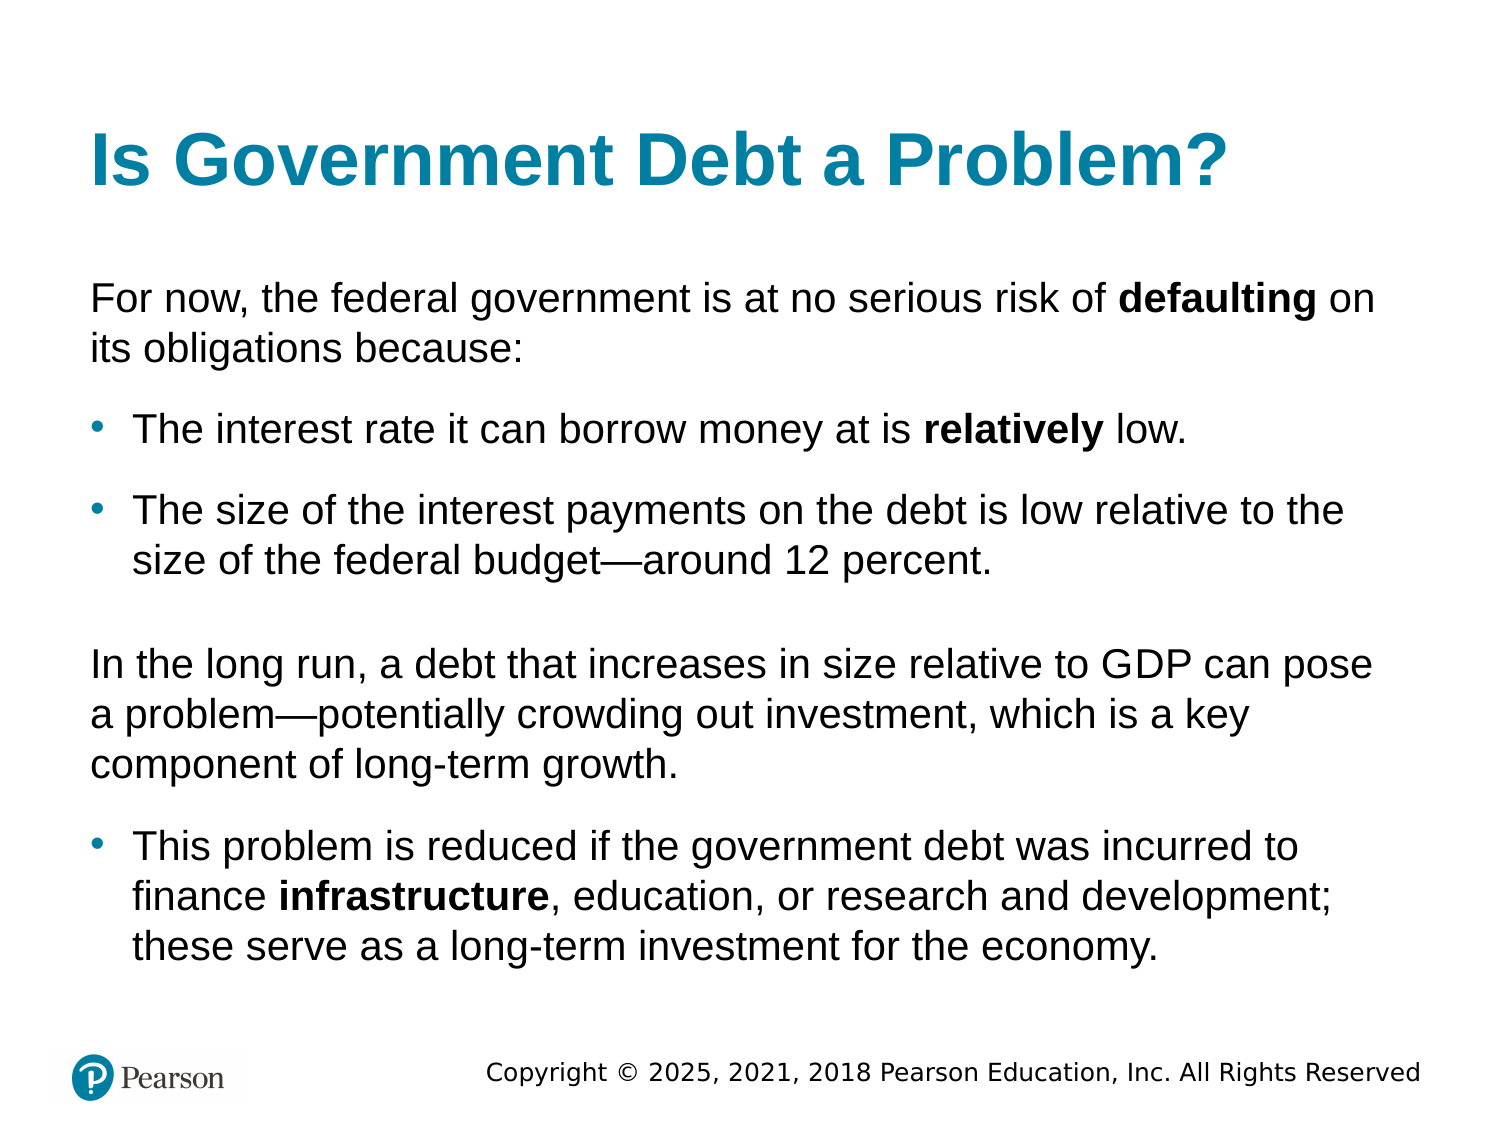

# Is Government Debt a Problem?
For now, the federal government is at no serious risk of defaulting on its obligations because:
The interest rate it can borrow money at is relatively low.
The size of the interest payments on the debt is low relative to the size of the federal budget—around 12 percent.
In the long run, a debt that increases in size relative to G D P can pose a problem—potentially crowding out investment, which is a key component of long-term growth.
This problem is reduced if the government debt was incurred to finance infrastructure, education, or research and development; these serve as a long-term investment for the economy.